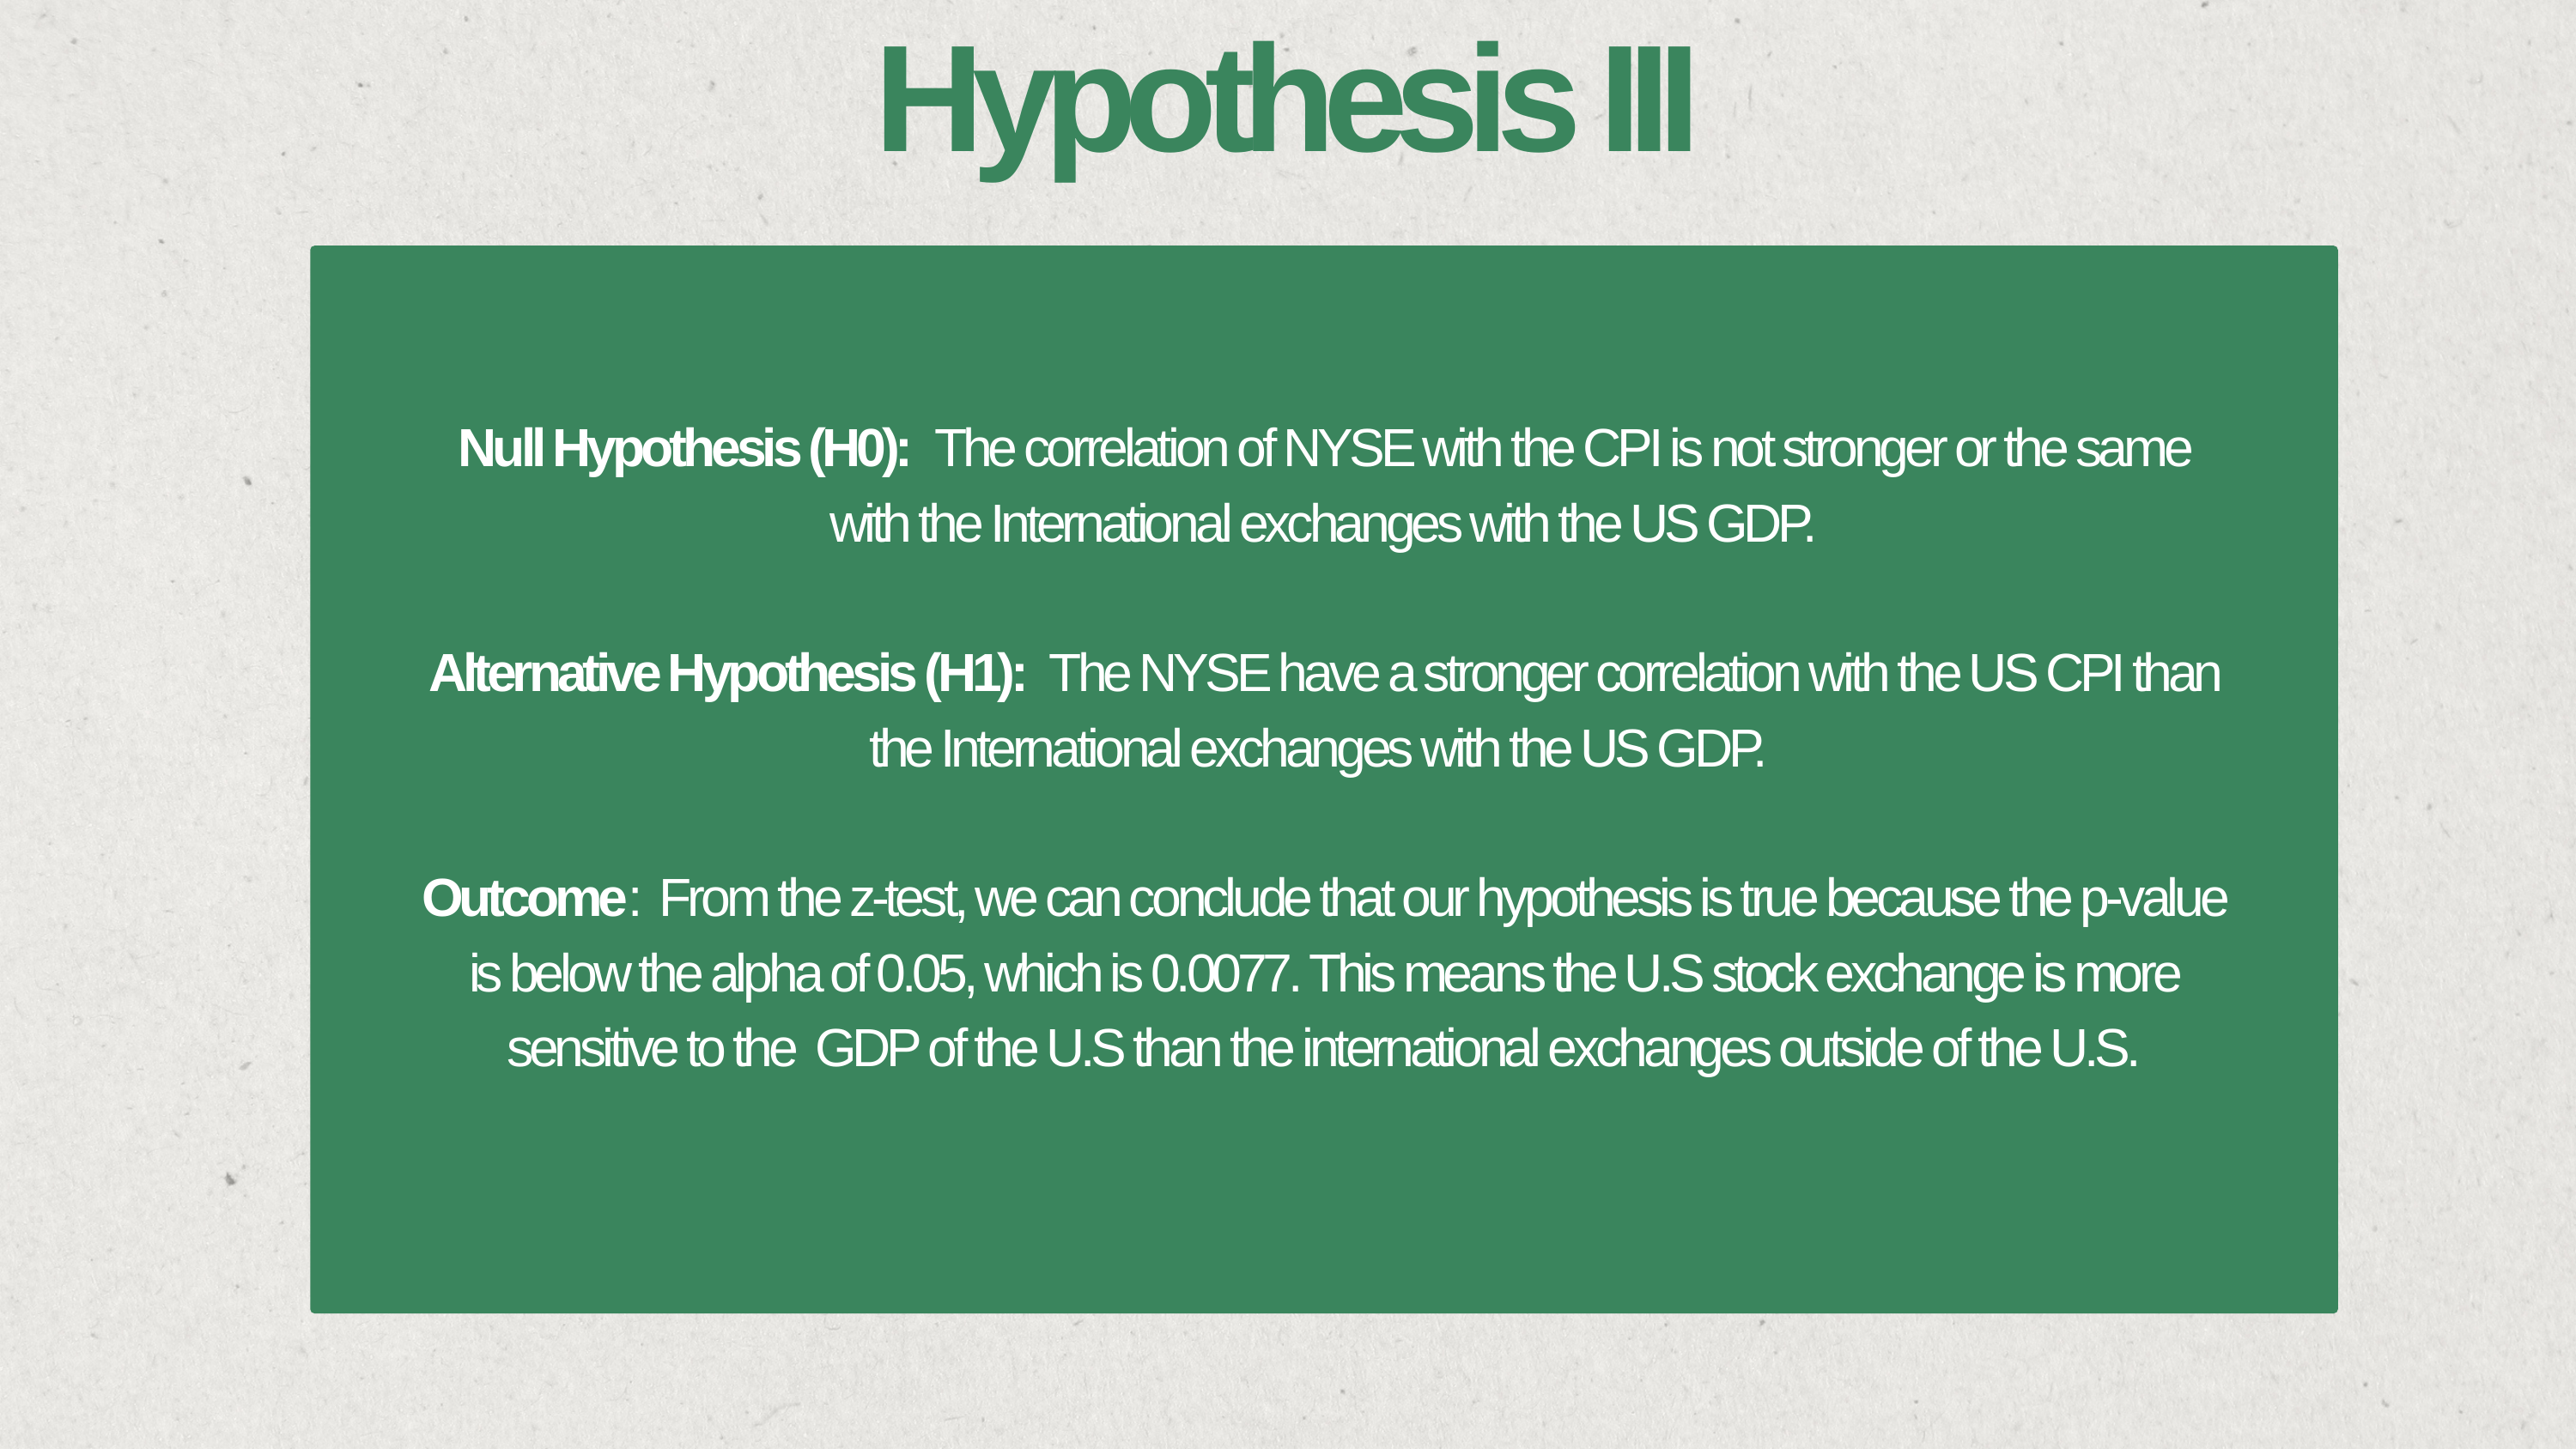

Hypothesis III

Null Hypothesis (H0):  The correlation of NYSE with the CPI is not stronger or the same with the International exchanges with the US GDP.

Alternative Hypothesis (H1):  The NYSE have a stronger correlation with the US CPI than the International exchanges with the US GDP.

Outcome:  From the z-test, we can conclude that our hypothesis is true because the p-value is below the alpha of 0.05, which is 0.0077. This means the U.S stock exchange is more sensitive to the  GDP of the U.S than the international exchanges outside of the U.S.